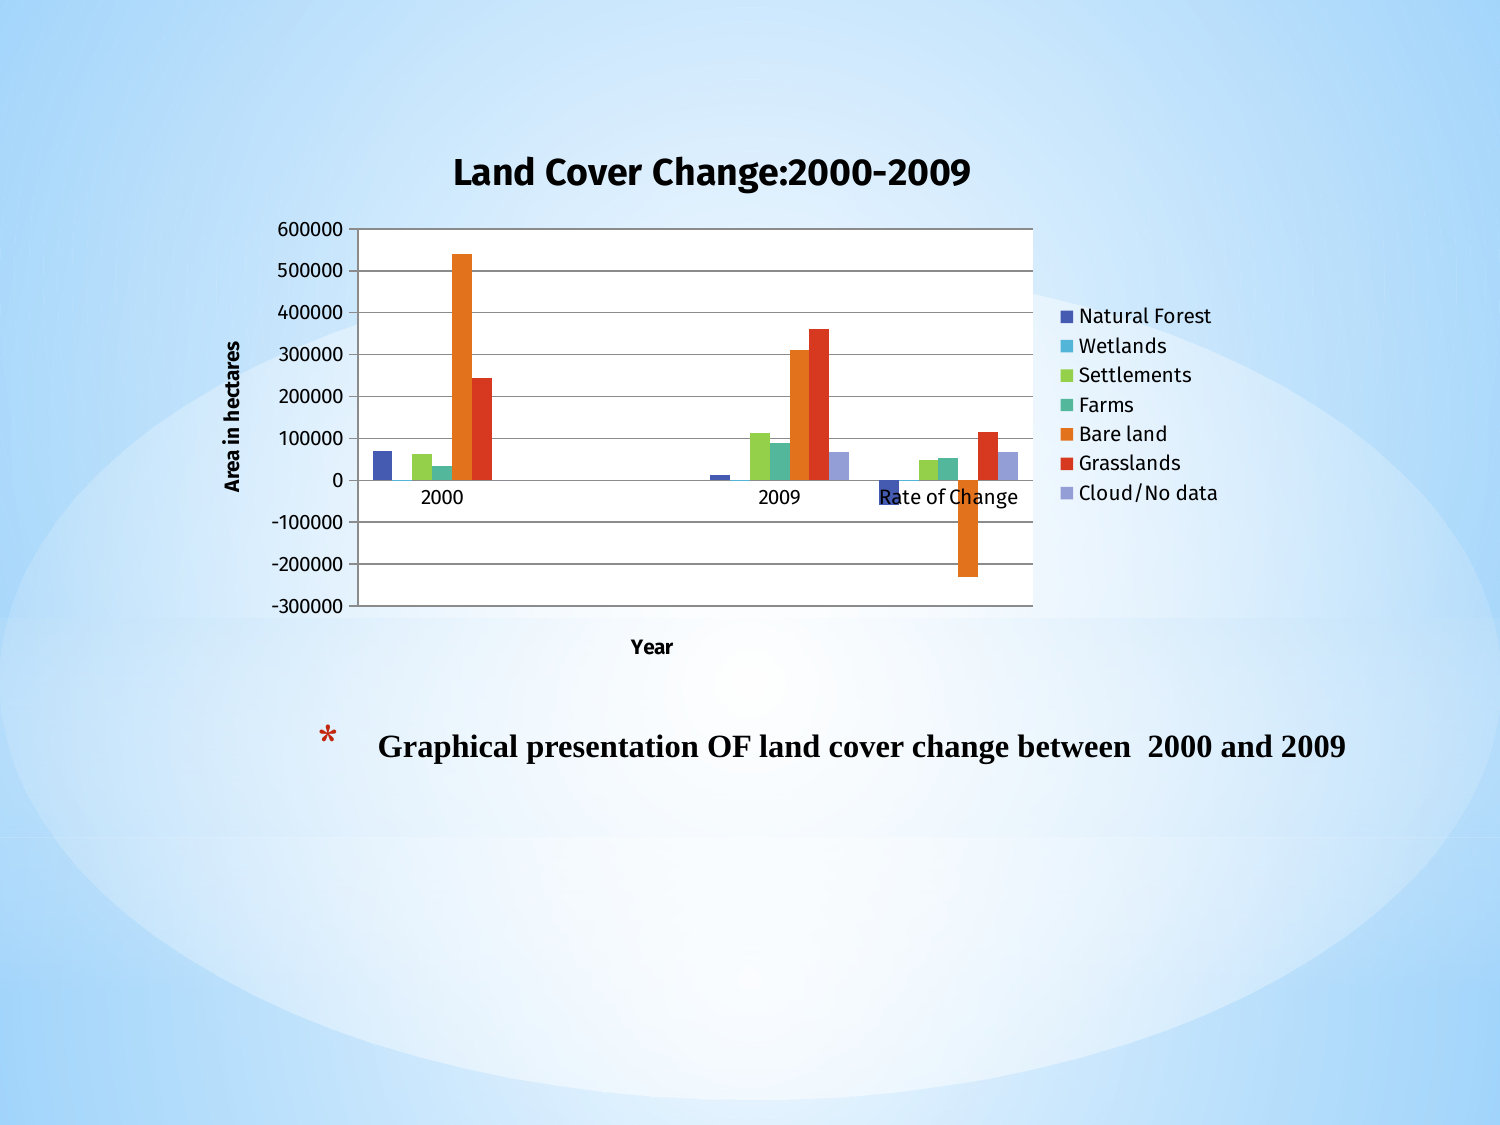

### Chart: Land Cover Change:2000-2009

| Category | Natural Forest | Wetlands | Settlements | Farms | Bare land | Grasslands | Cloud/No data |
|---|---|---|---|---|---|---|---|
| 2000 | 70828.0 | 538.0 | 63139.0 | 34231.0 | 540407.0 | 245216.0 | 0.0 |
|  | None | None | None | None | None | None | None |
| 2009 | 12855.0 | 236.0 | 112413.0 | 88580.0 | 310227.0 | 361521.0 | 68531.0 |
| Rate of Change | -57973.0 | -302.0 | 49274.0 | 54349.0 | -230180.0 | 116305.0 | 68531.0 |
# Graphical presentation OF land cover change between  2000 and 2009